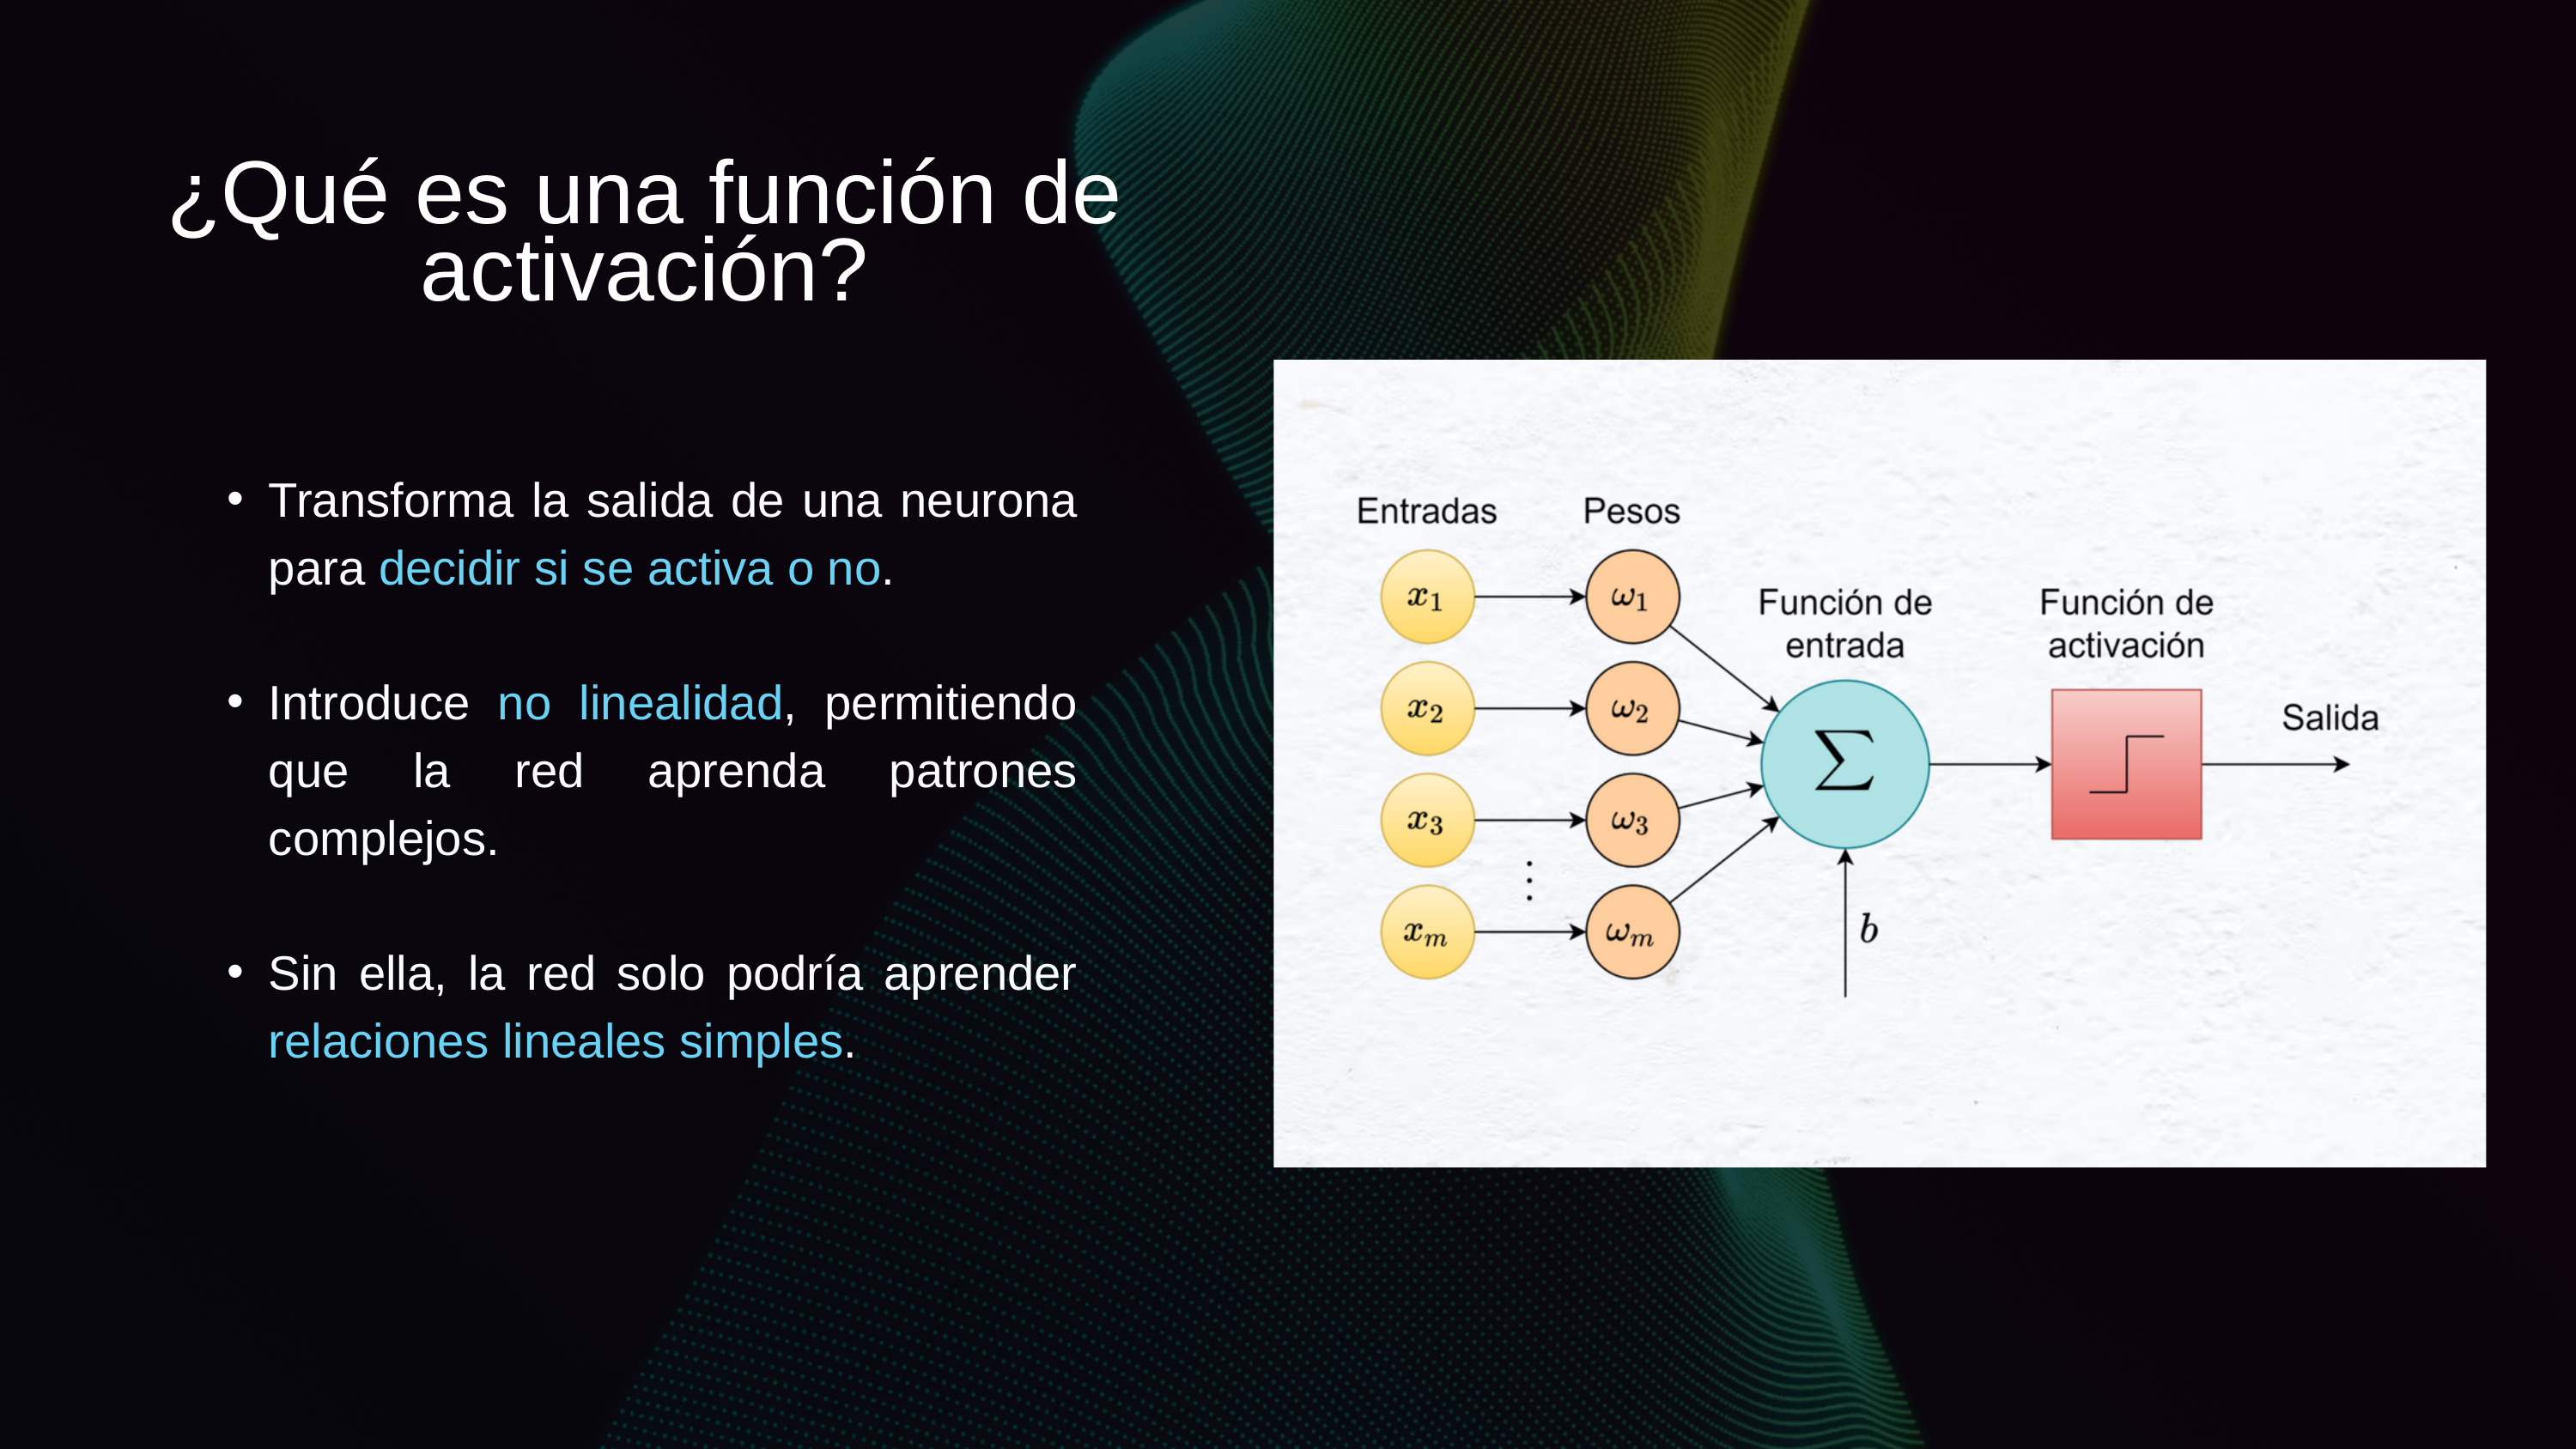

¿Qué es una función de activación?

Transforma la salida de una neurona para decidir si se activa o no.

Introduce no linealidad, permitiendo que la red aprenda patrones complejos.

Sin ella, la red solo podría aprender relaciones lineales simples.